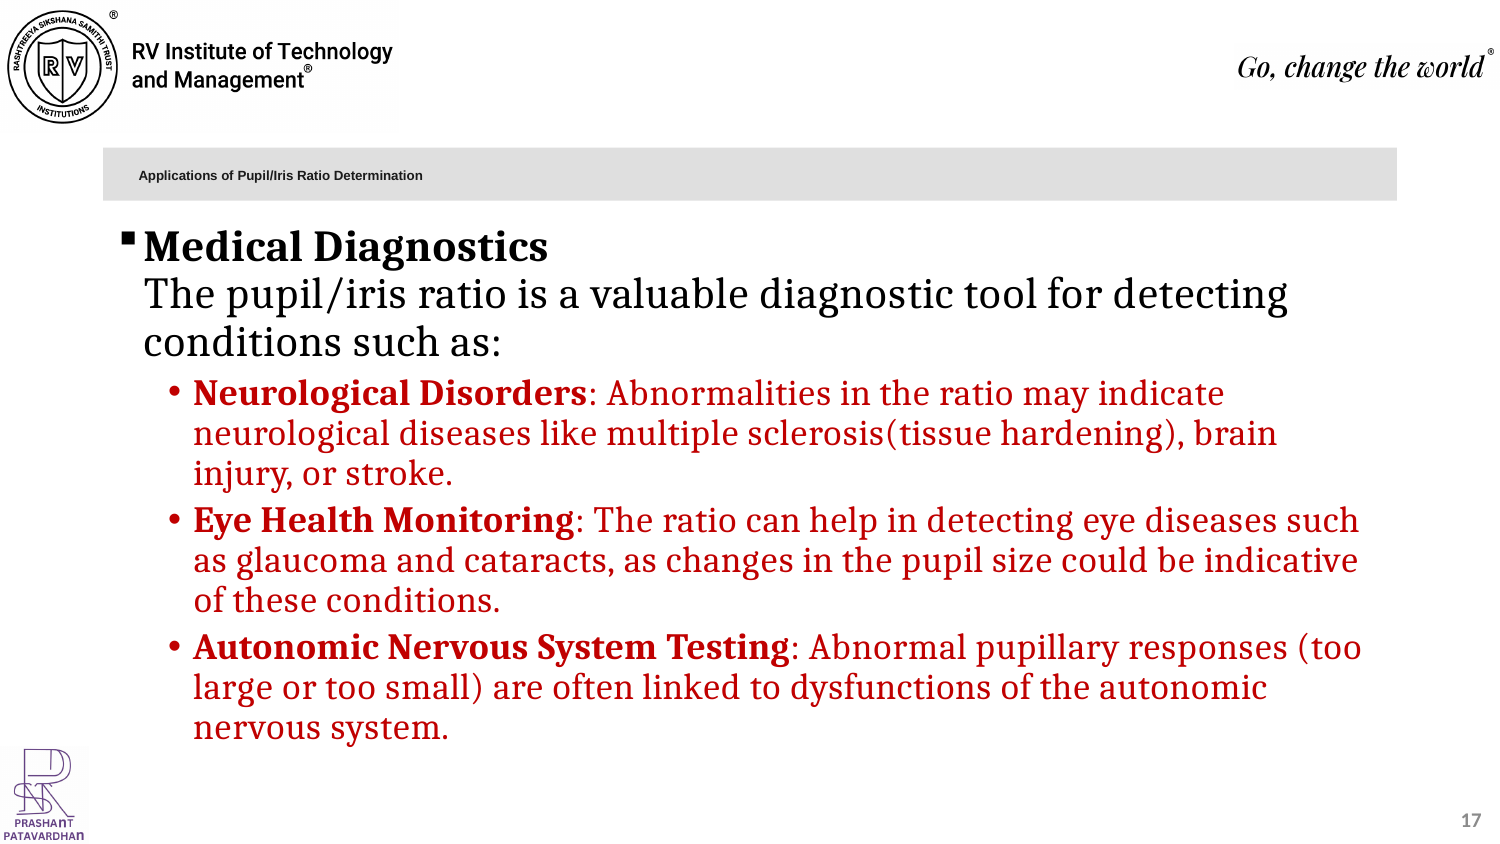

# Applications of Pupil/Iris Ratio Determination
Medical Diagnostics
The pupil/iris ratio is a valuable diagnostic tool for detecting conditions such as:
Neurological Disorders: Abnormalities in the ratio may indicate neurological diseases like multiple sclerosis(tissue hardening), brain injury, or stroke.
Eye Health Monitoring: The ratio can help in detecting eye diseases such as glaucoma and cataracts, as changes in the pupil size could be indicative of these conditions.
Autonomic Nervous System Testing: Abnormal pupillary responses (too large or too small) are often linked to dysfunctions of the autonomic nervous system.

17